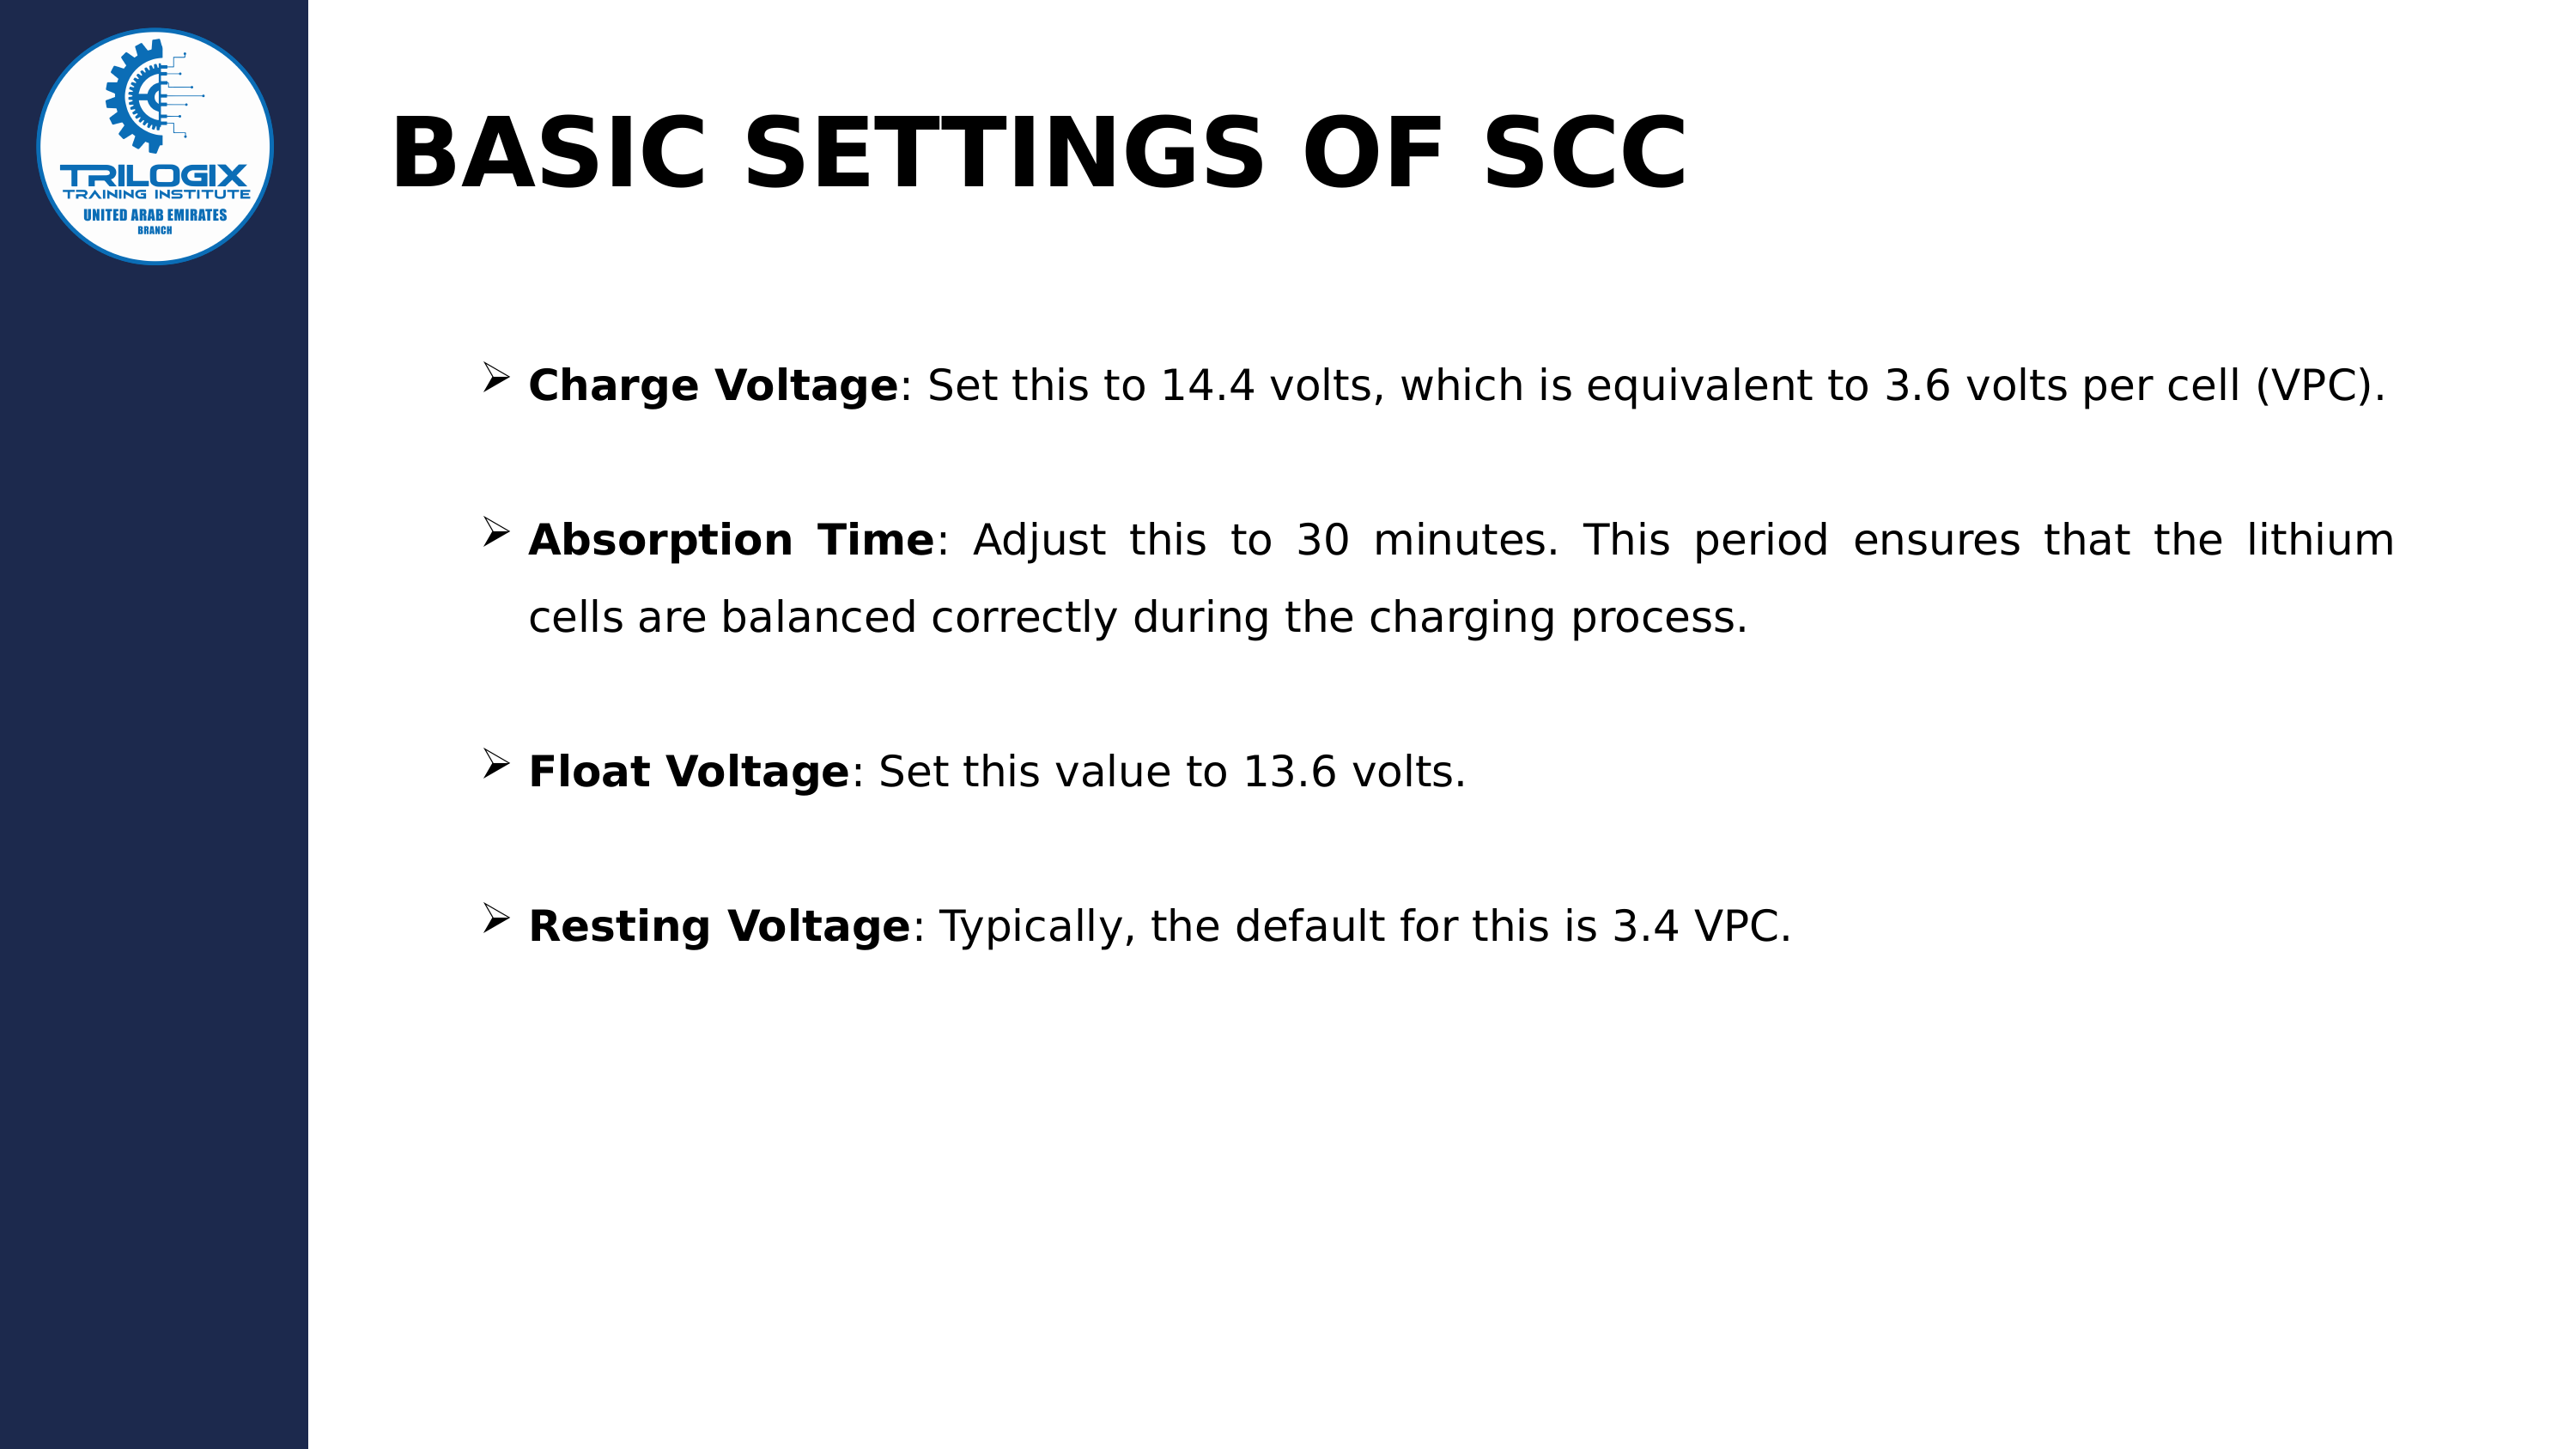

BASIC SETTINGS OF SCC

Charge Voltage: Set this to 14.4 volts, which is equivalent to 3.6 volts per cell (VPC).

Absorption Time: Adjust this to 30 minutes. This period ensures that the lithium cells are balanced correctly during the charging process.

Float Voltage: Set this value to 13.6 volts.

Resting Voltage: Typically, the default for this is 3.4 VPC.